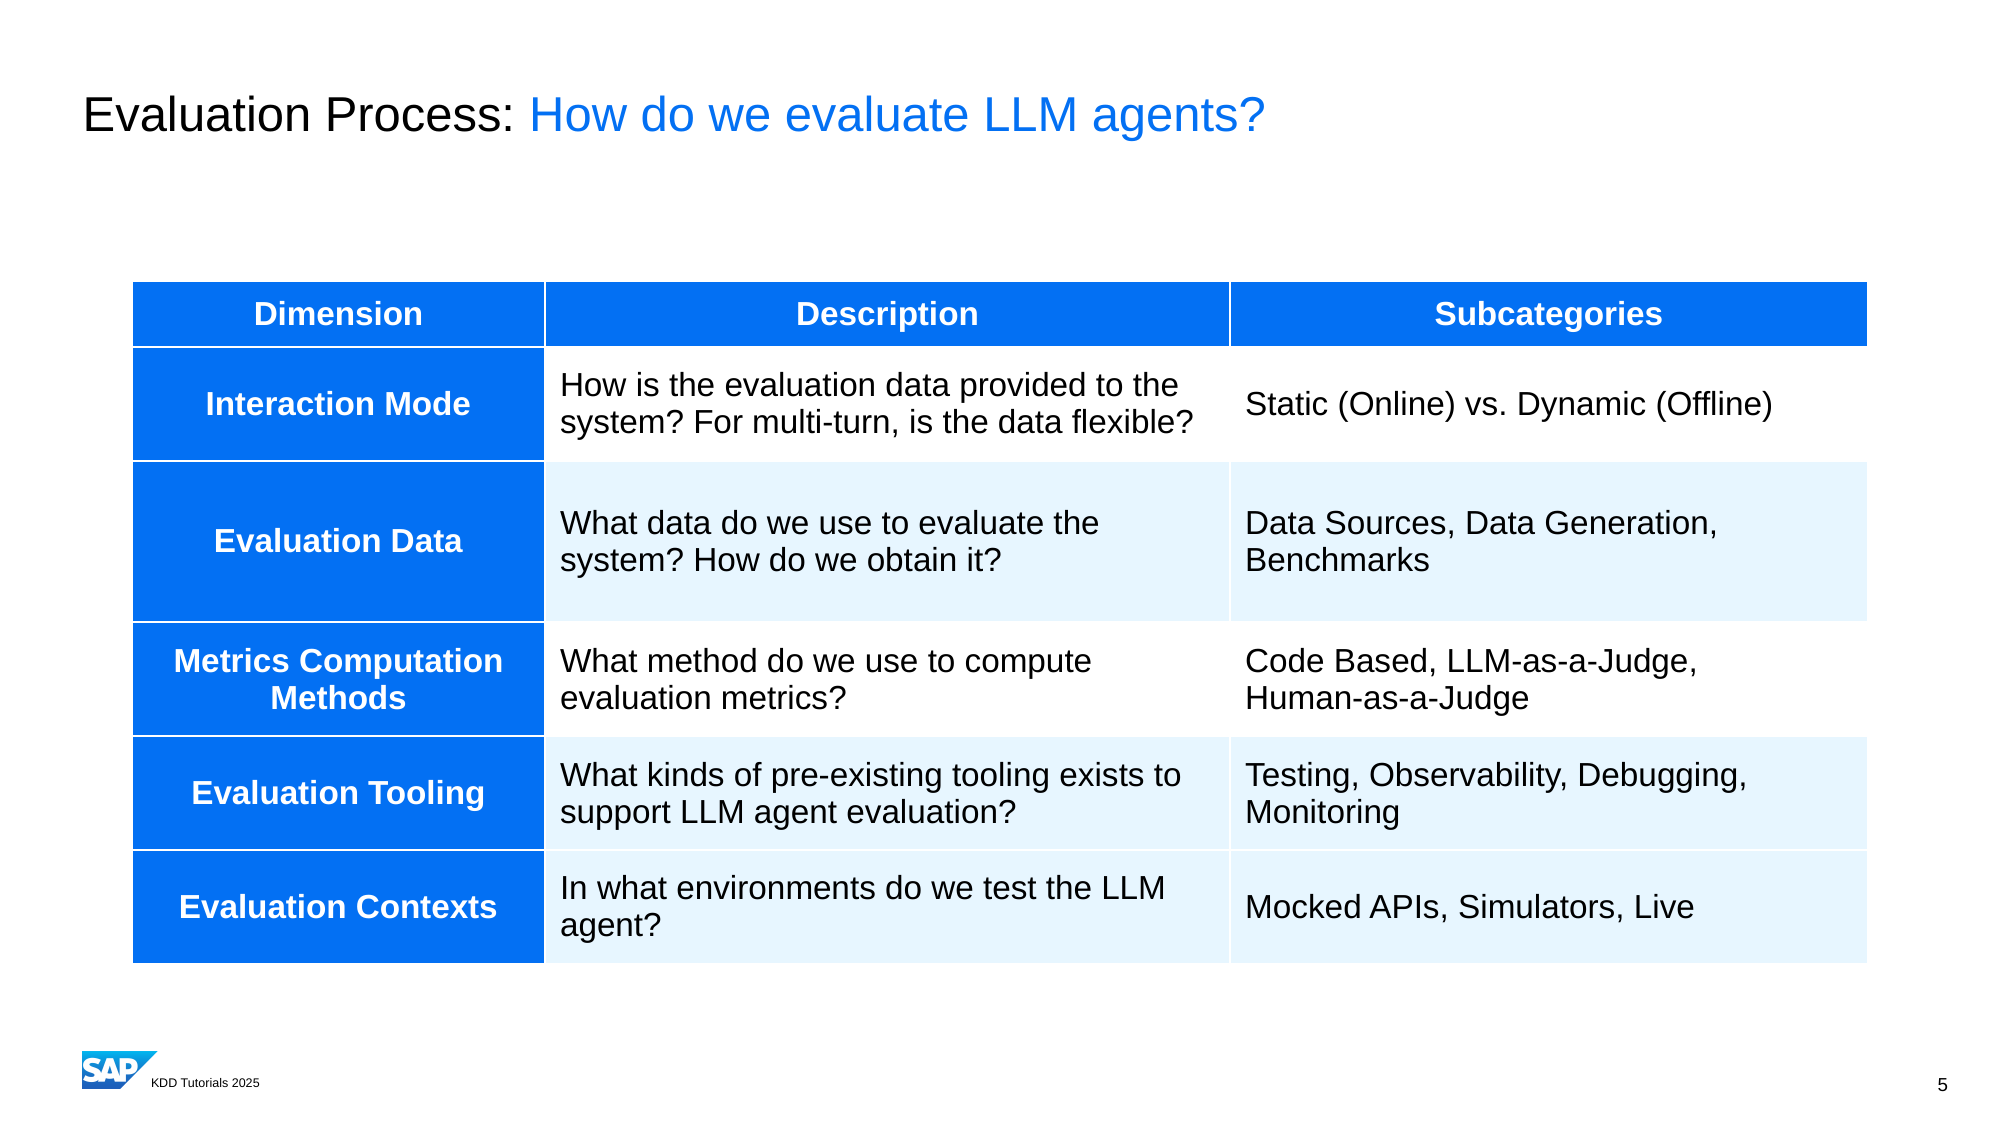

# Evaluation Process: How do we evaluate LLM agents?
| Dimension | Description | Subcategories |
| --- | --- | --- |
| Interaction Mode | How is the evaluation data provided to the system? For multi-turn, is the data flexible? | Static (Online) vs. Dynamic (Offline) |
| Evaluation Data | What data do we use to evaluate the system? How do we obtain it? | Data Sources, Data Generation, Benchmarks |
| Metrics Computation Methods | What method do we use to compute evaluation metrics? | Code Based, LLM-as-a-Judge, Human-as-a-Judge |
| Evaluation Tooling | What kinds of pre-existing tooling exists to support LLM agent evaluation? | Testing, Observability, Debugging, Monitoring |
| Evaluation Contexts | In what environments do we test the LLM agent? | Mocked APIs, Simulators, Live |